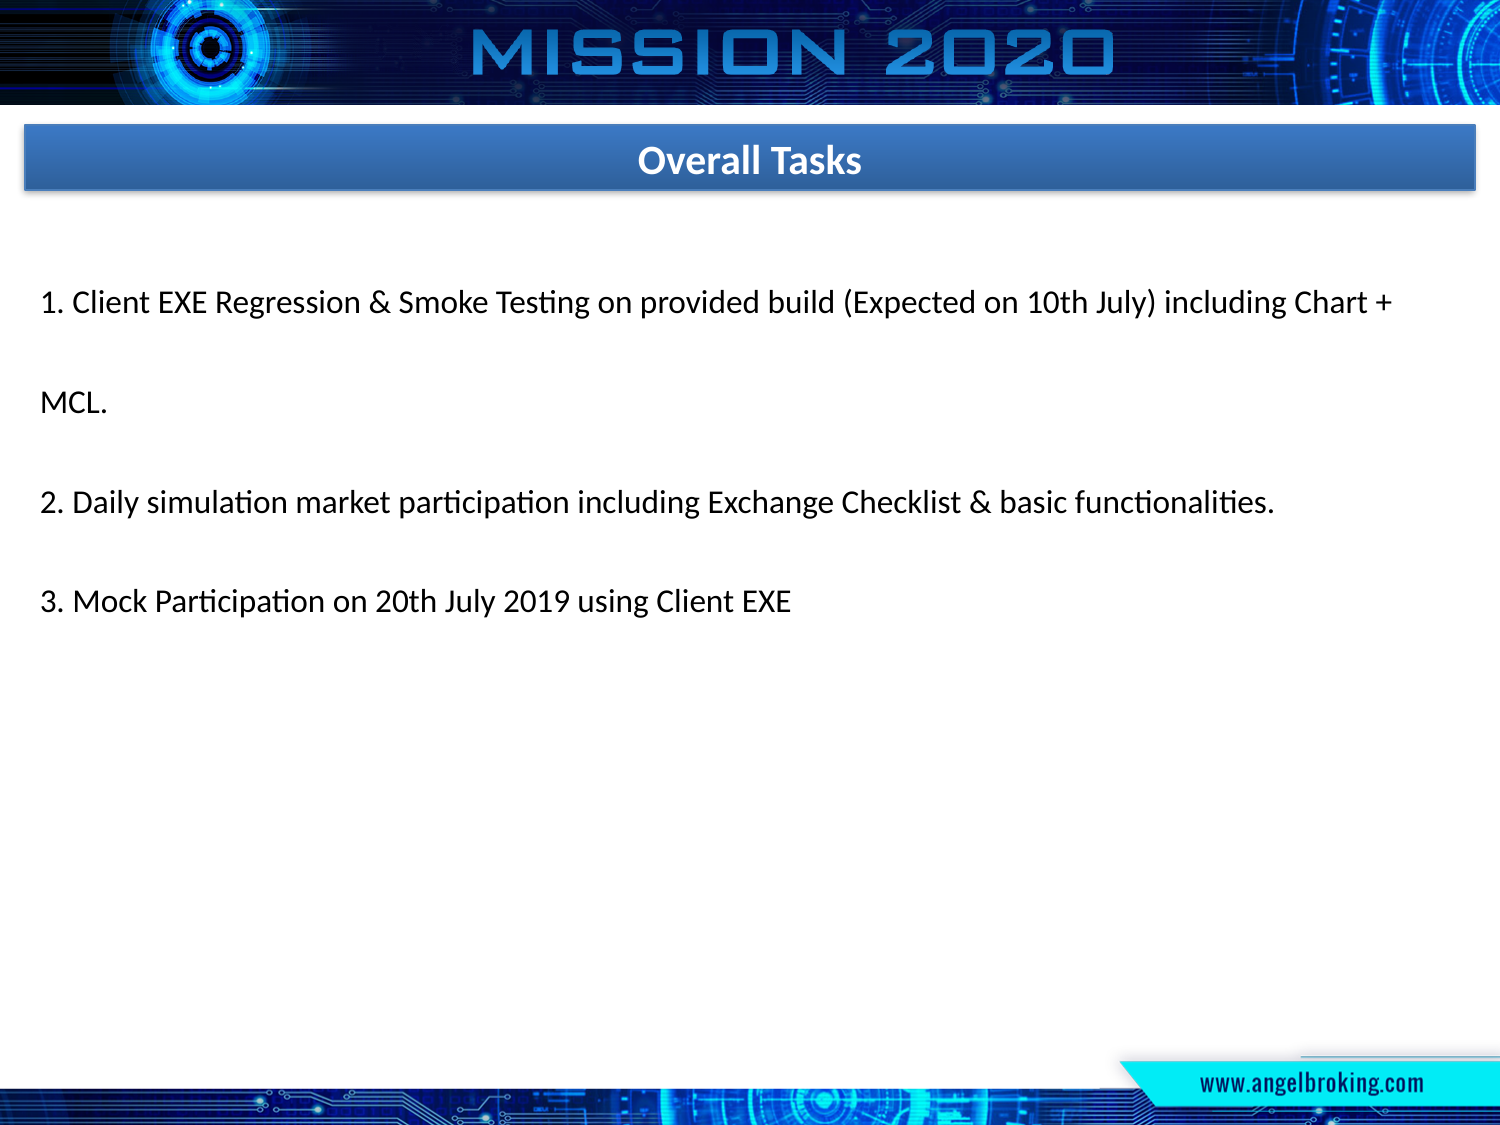

Overall Tasks
1. Client EXE Regression & Smoke Testing on provided build (Expected on 10th July) including Chart + MCL.
2. Daily simulation market participation including Exchange Checklist & basic functionalities.
3. Mock Participation on 20th July 2019 using Client EXE